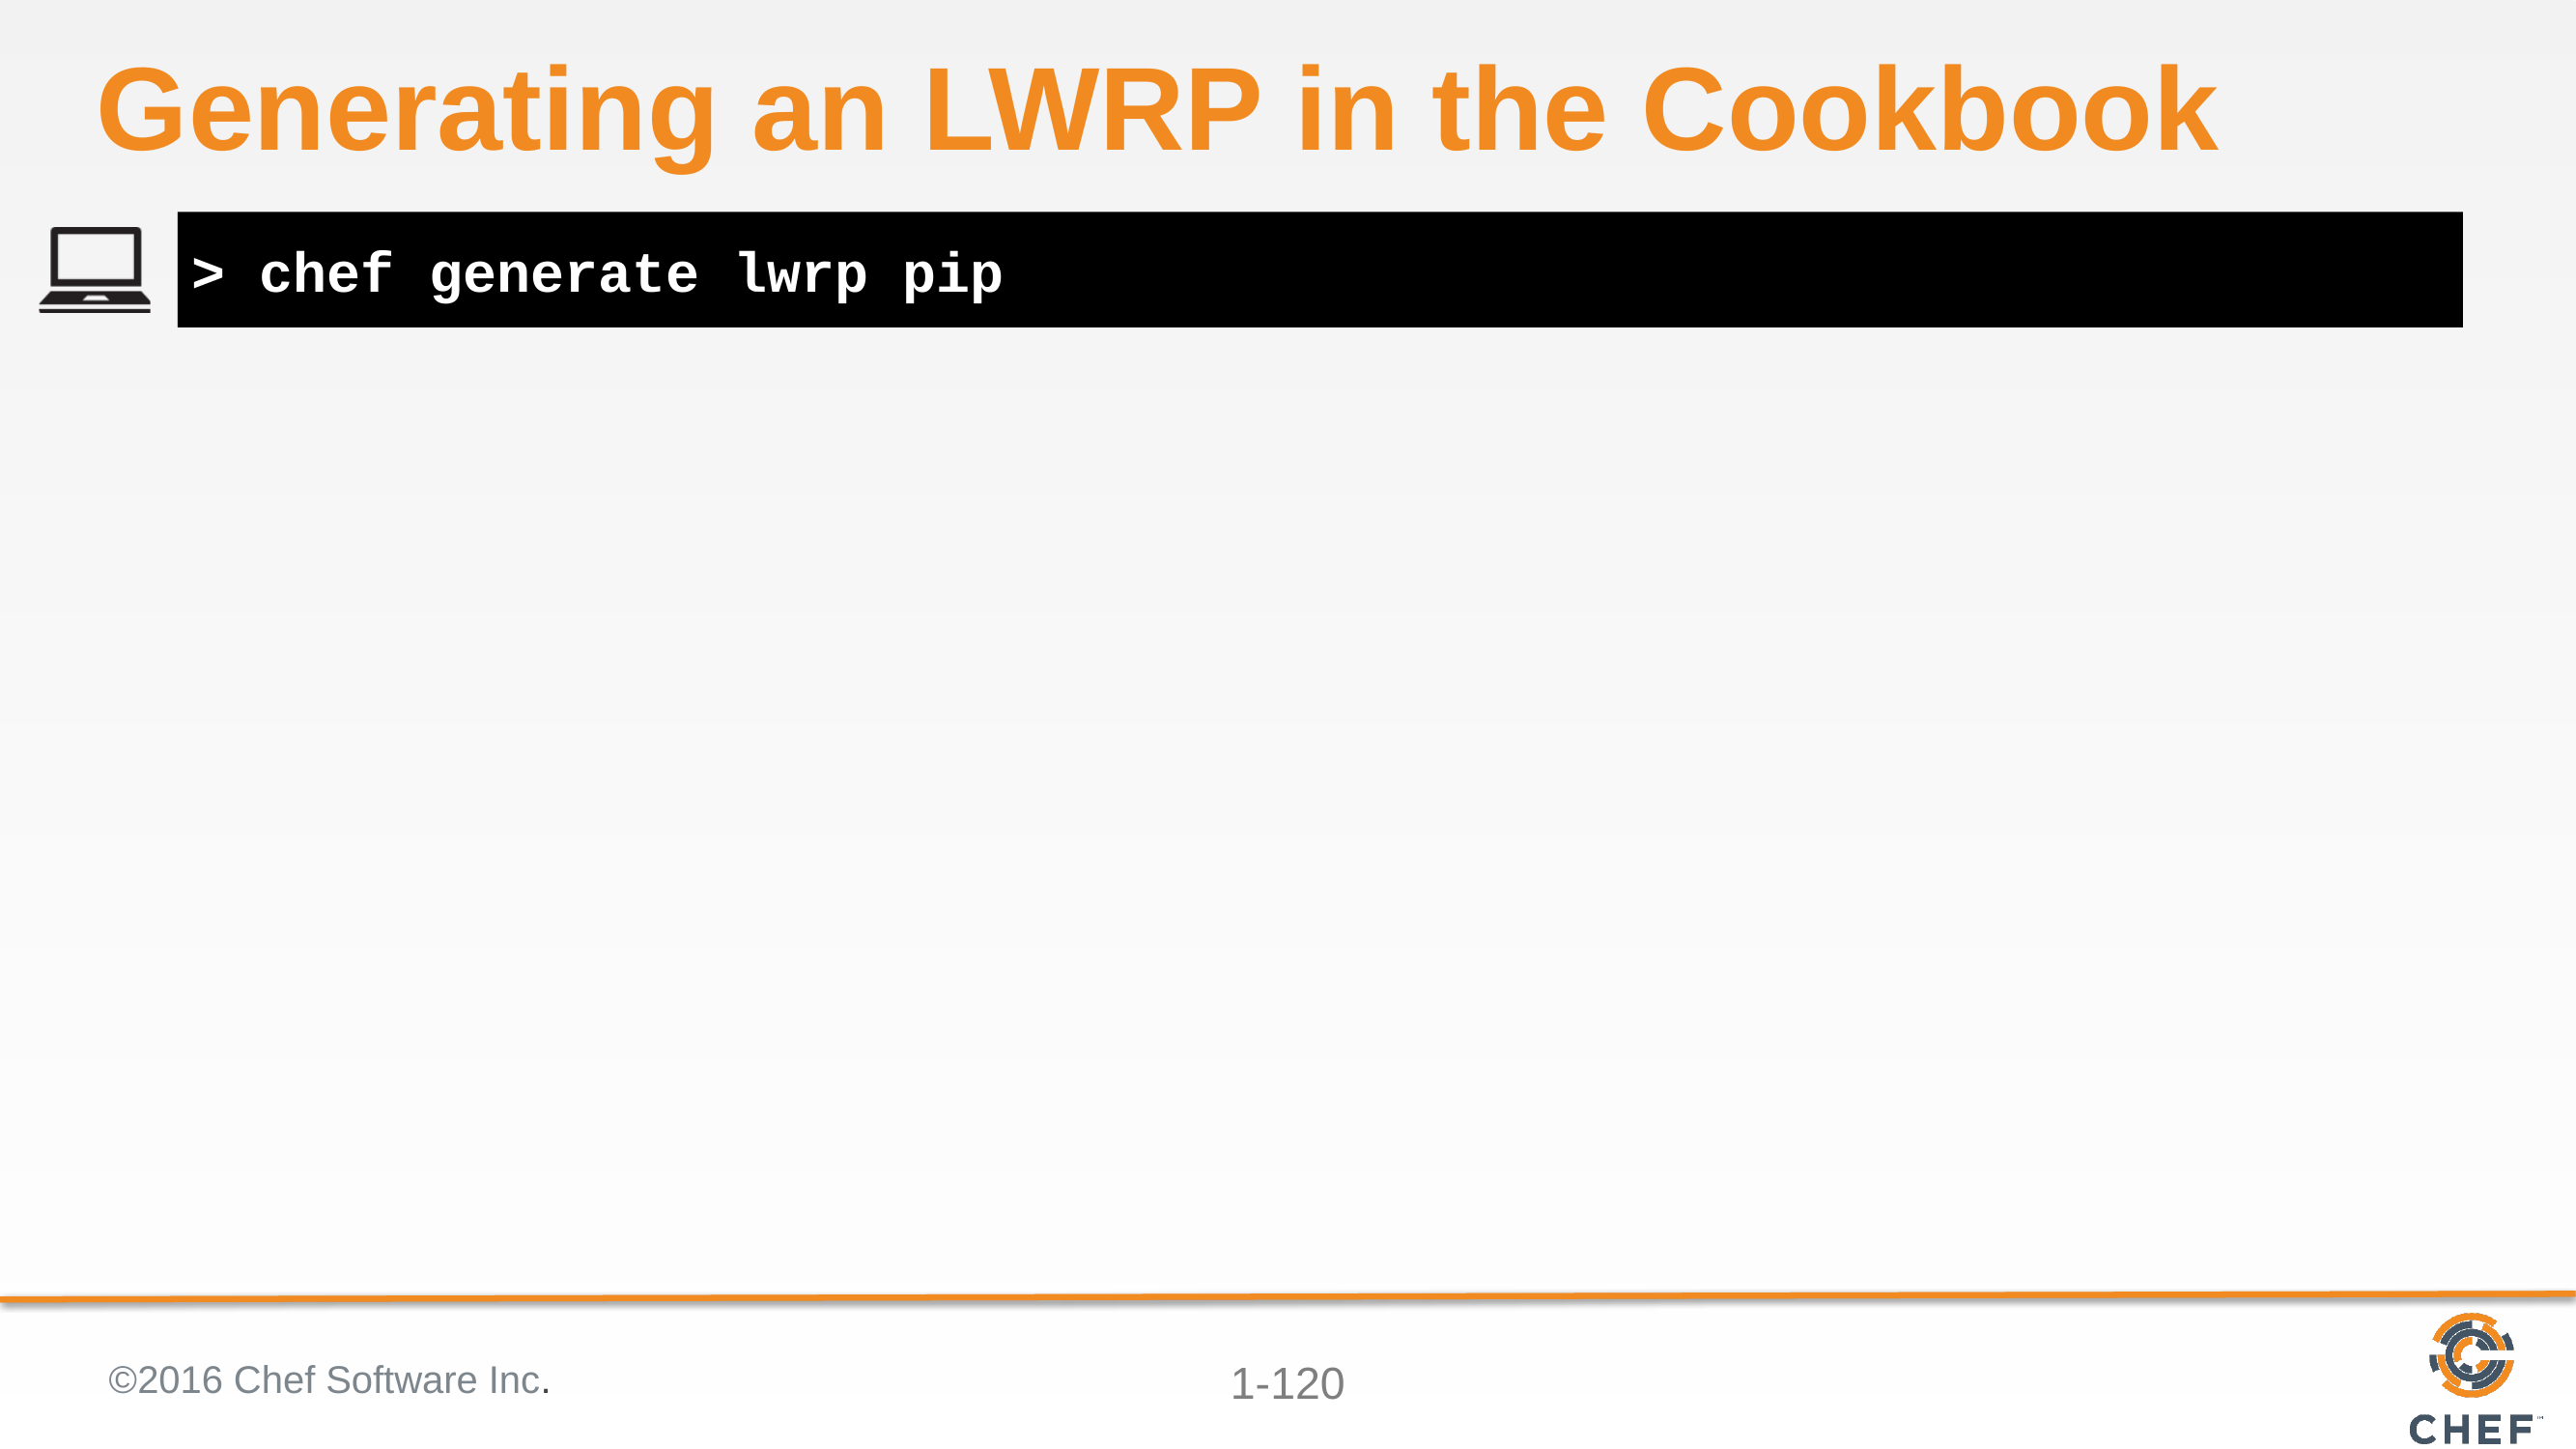

# Generating an LWRP in the Cookbook
> chef generate lwrp pip